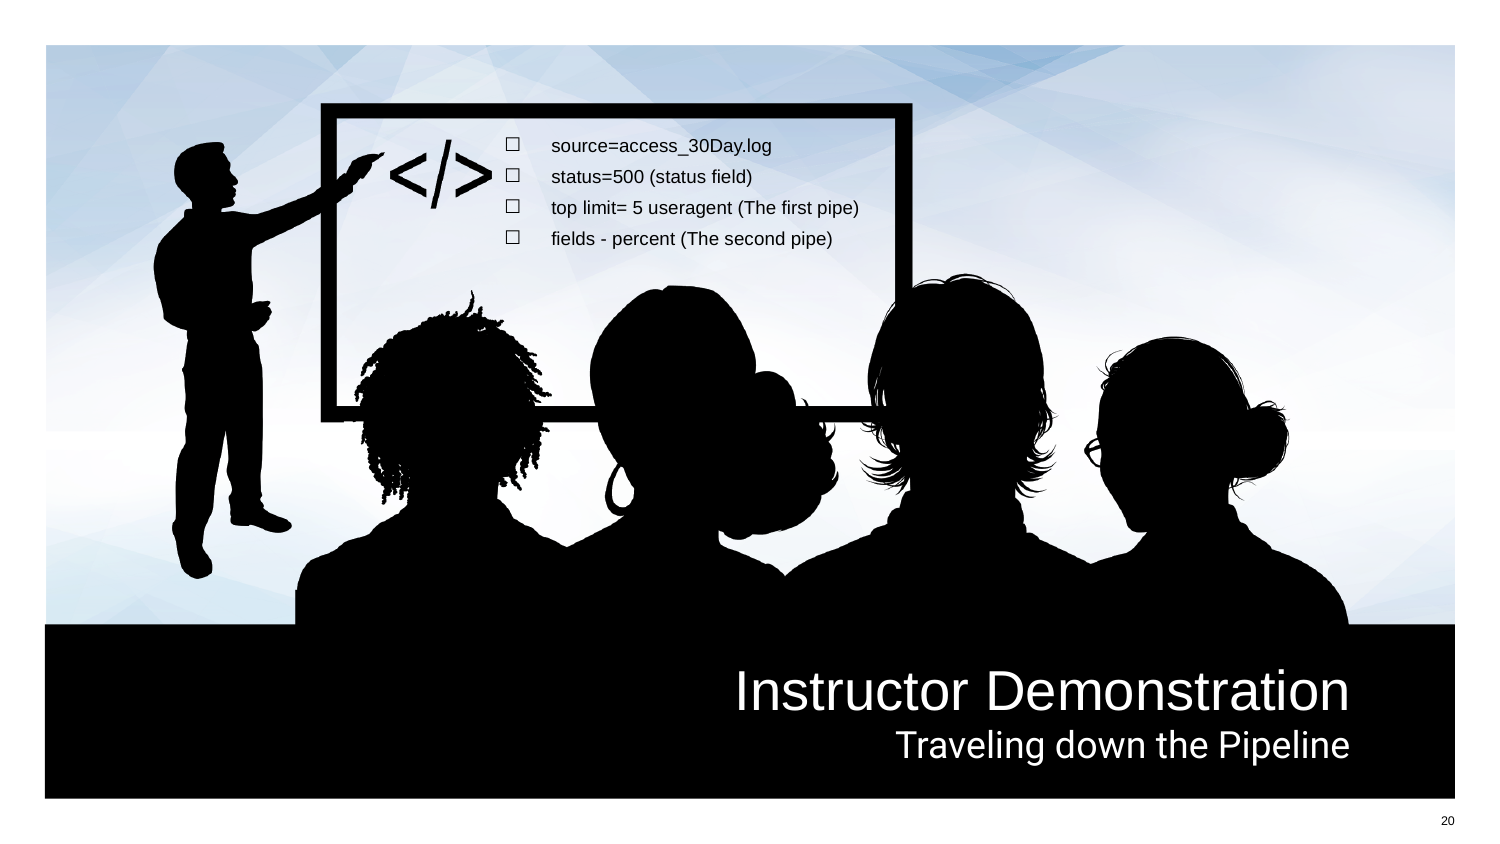

source=access_30Day.log
status=500 (status field)
top limit= 5 useragent (The first pipe)
fields - percent (The second pipe)
# Traveling down the Pipeline

20